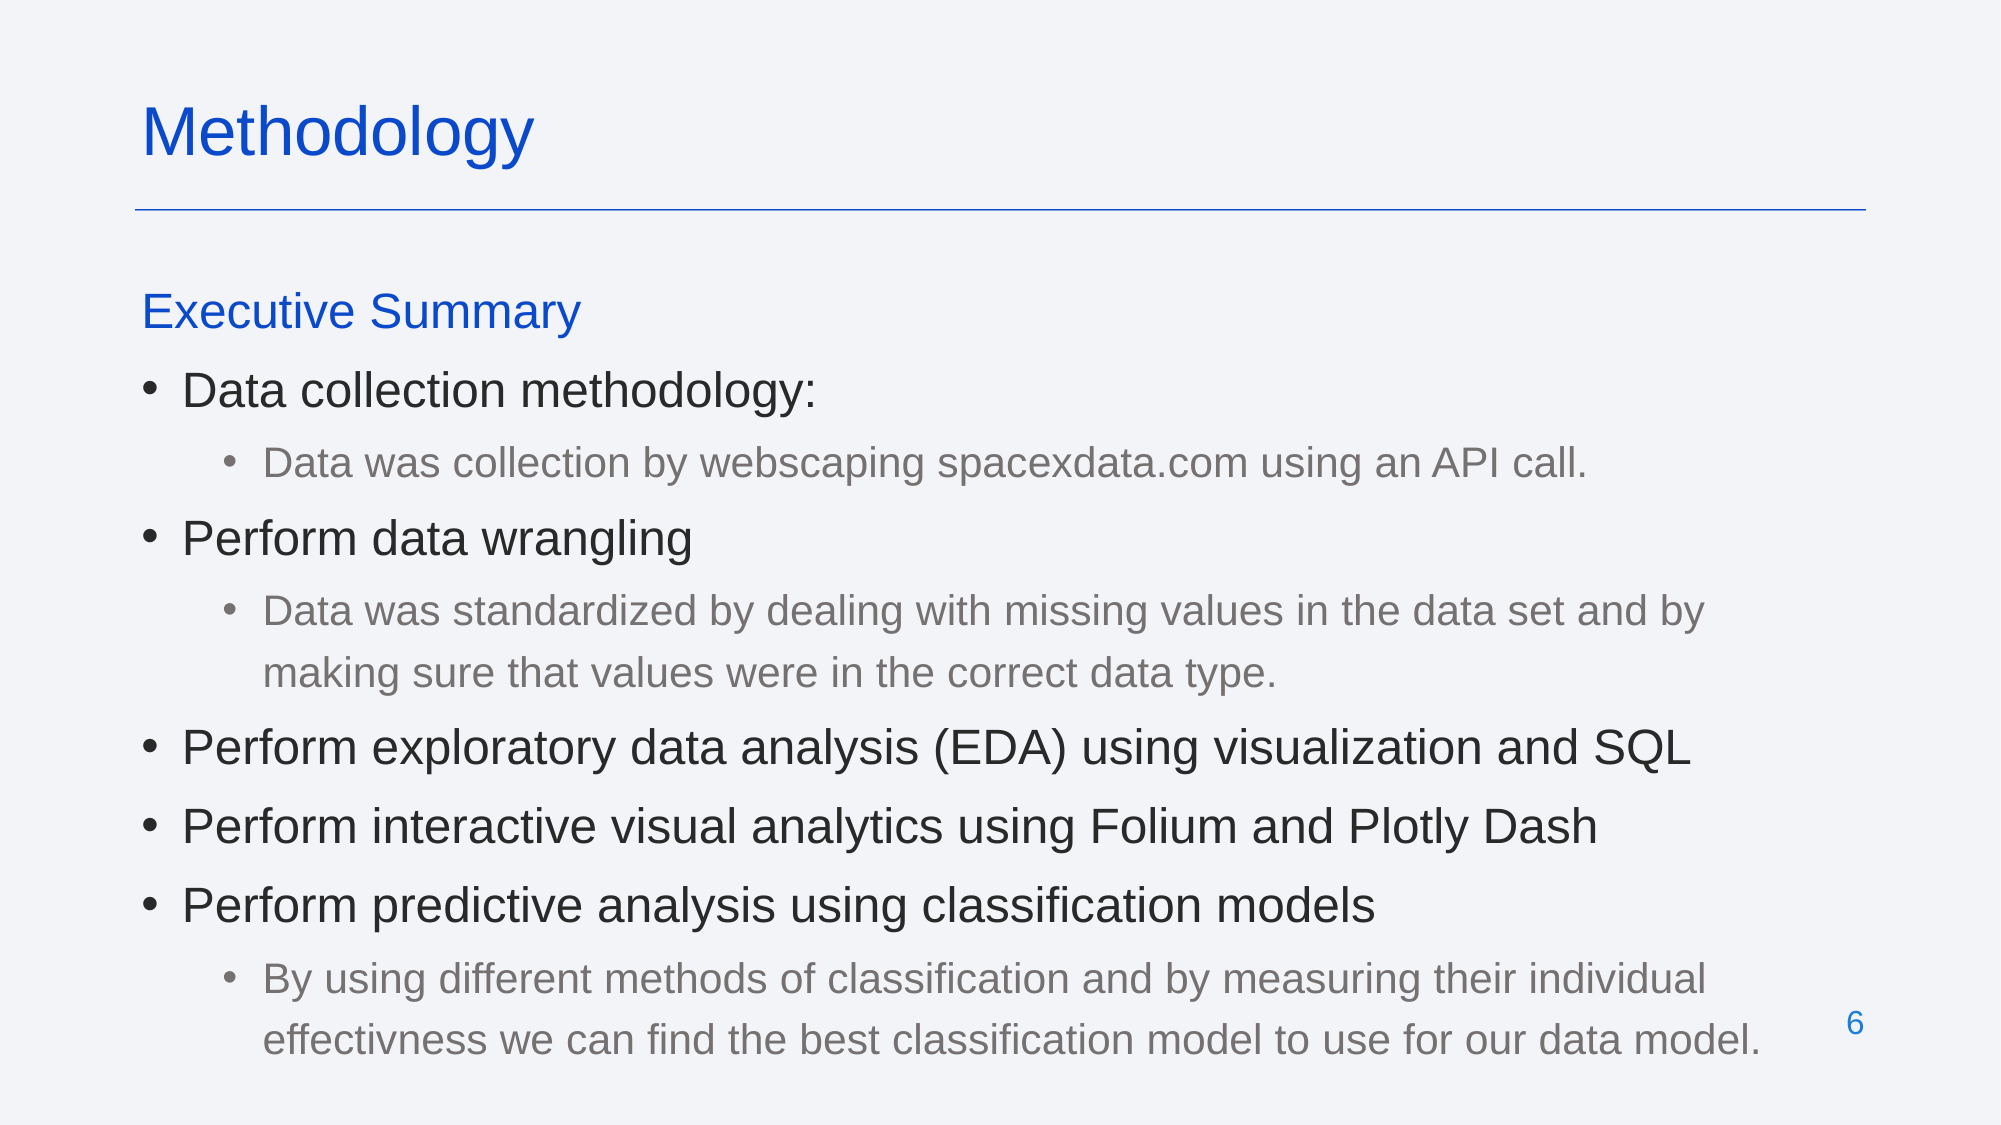

Methodology
Executive Summary
Data collection methodology:
Data was collection by webscaping spacexdata.com using an API call.
Perform data wrangling
Data was standardized by dealing with missing values in the data set and by making sure that values were in the correct data type.
Perform exploratory data analysis (EDA) using visualization and SQL
Perform interactive visual analytics using Folium and Plotly Dash
Perform predictive analysis using classification models
By using different methods of classification and by measuring their individual effectivness we can find the best classification model to use for our data model.

6